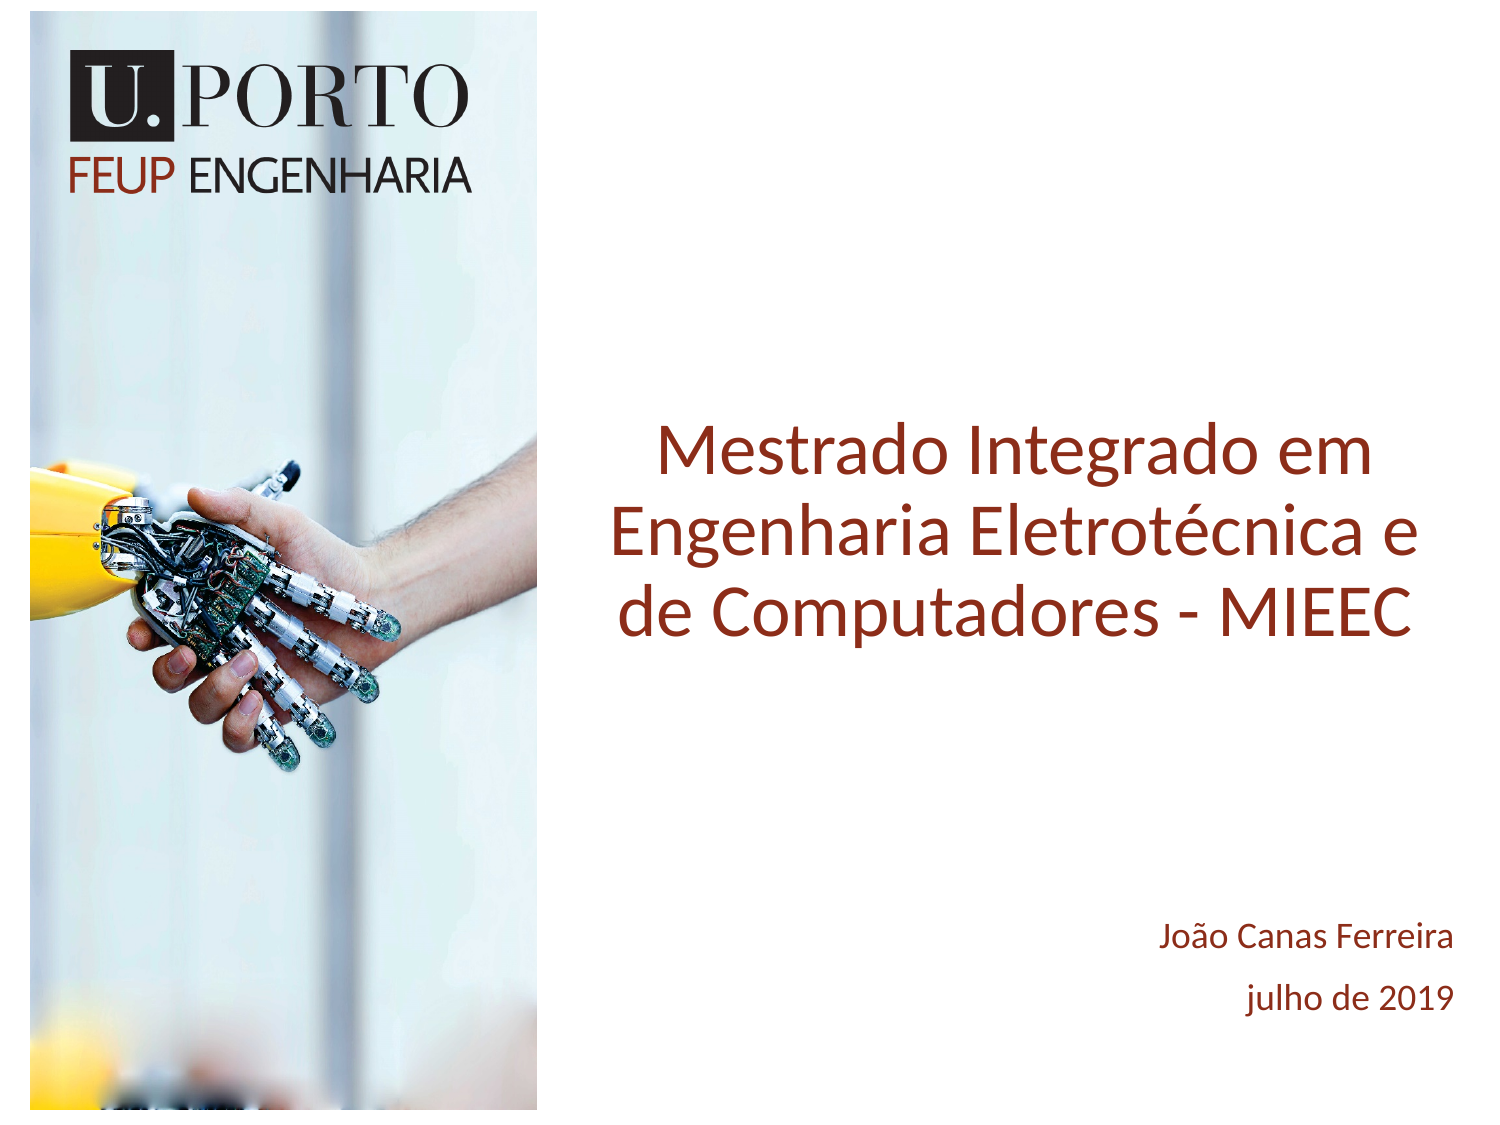

# Mestrado Integrado em Engenharia Eletrotécnica e de Computadores - MIEEC
João Canas Ferreira
julho de 2019